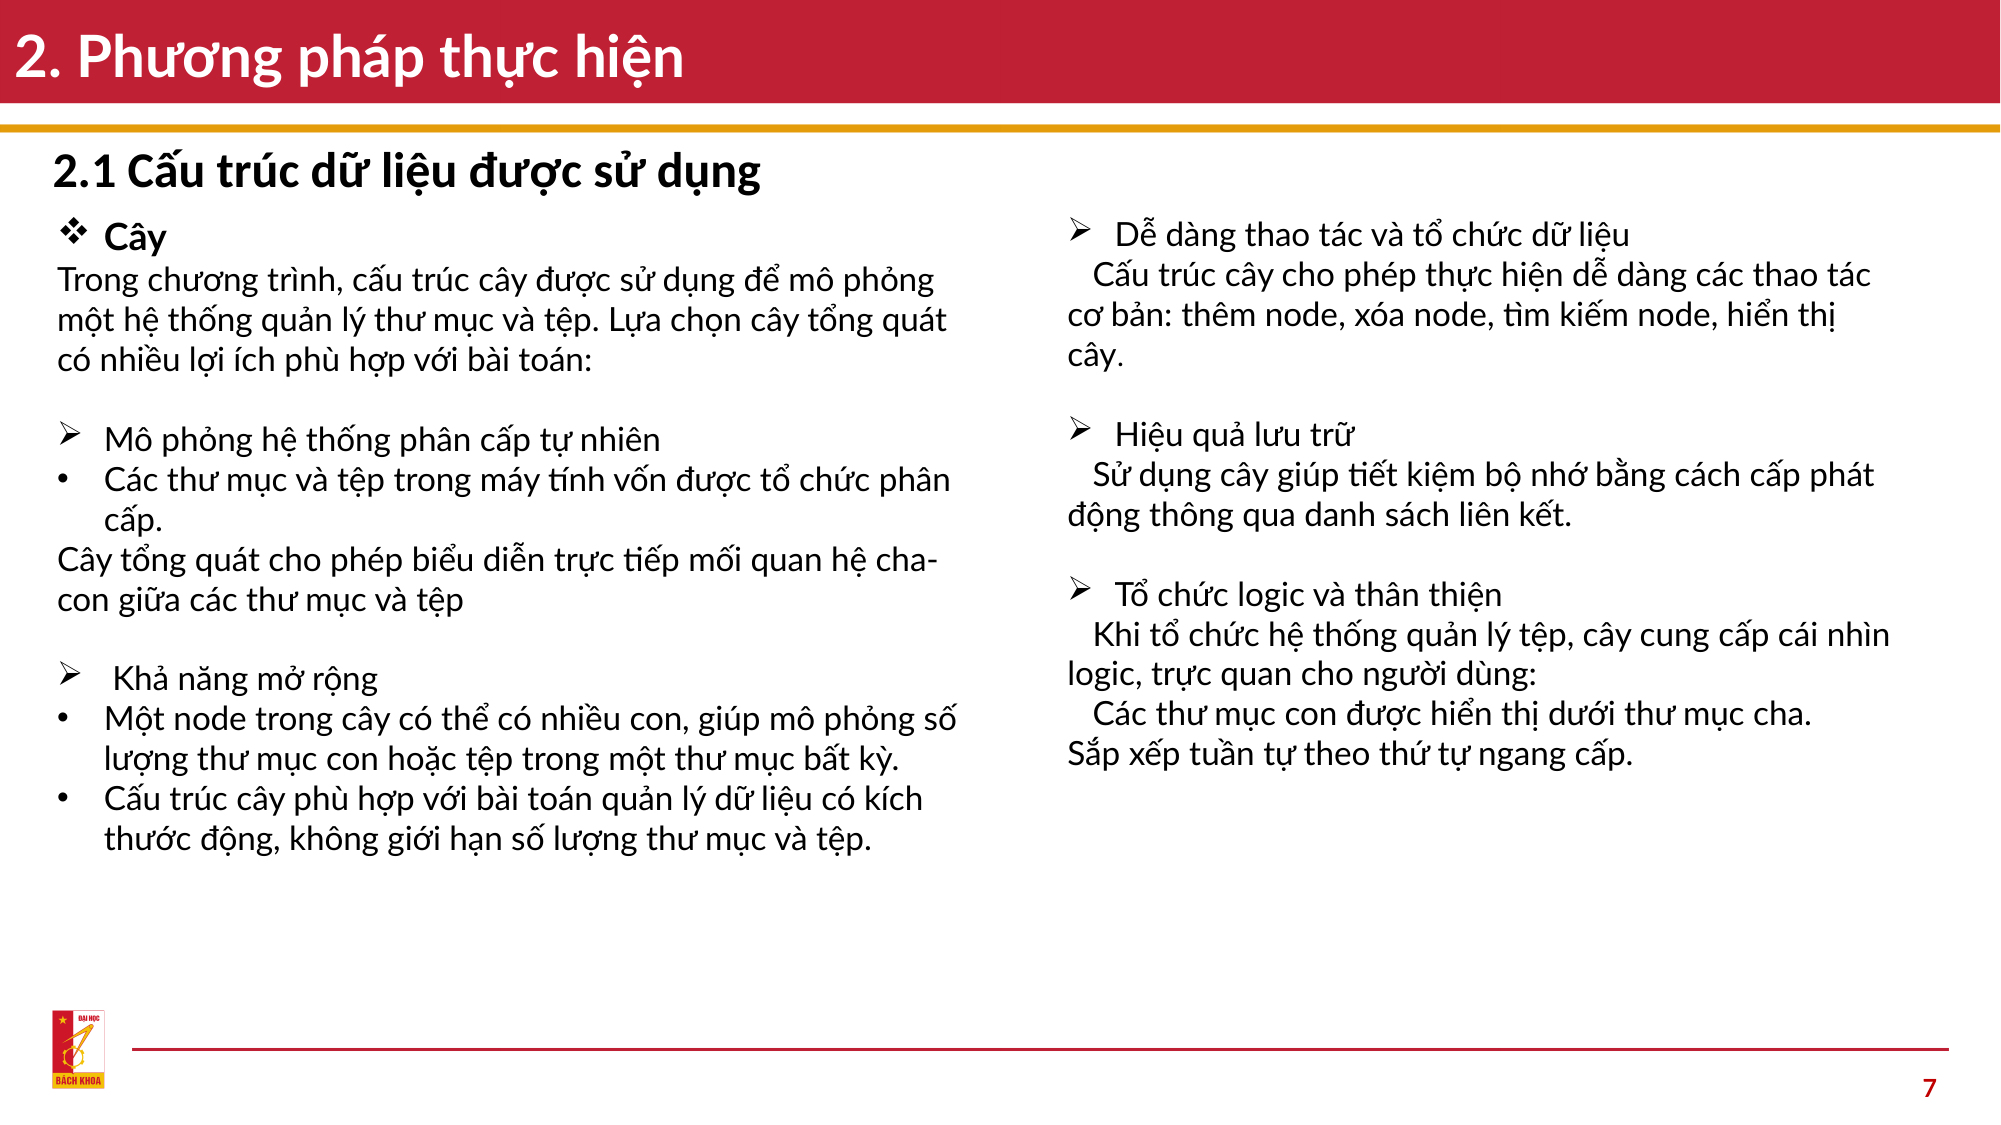

# 2. Phương pháp thực hiện
2.1 Cấu trúc dữ liệu được sử dụng
Cây
Trong chương trình, cấu trúc cây được sử dụng để mô phỏng một hệ thống quản lý thư mục và tệp. Lựa chọn cây tổng quát có nhiều lợi ích phù hợp với bài toán:

Mô phỏng hệ thống phân cấp tự nhiên
Các thư mục và tệp trong máy tính vốn được tổ chức phân cấp.
Cây tổng quát cho phép biểu diễn trực tiếp mối quan hệ cha-con giữa các thư mục và tệp

 Khả năng mở rộng
Một node trong cây có thể có nhiều con, giúp mô phỏng số lượng thư mục con hoặc tệp trong một thư mục bất kỳ.
Cấu trúc cây phù hợp với bài toán quản lý dữ liệu có kích thước động, không giới hạn số lượng thư mục và tệp.

Dễ dàng thao tác và tổ chức dữ liệu
 Cấu trúc cây cho phép thực hiện dễ dàng các thao tác cơ bản: thêm node, xóa node, tìm kiếm node, hiển thị cây.

Hiệu quả lưu trữ
 Sử dụng cây giúp tiết kiệm bộ nhớ bằng cách cấp phát động thông qua danh sách liên kết.

Tổ chức logic và thân thiện
 Khi tổ chức hệ thống quản lý tệp, cây cung cấp cái nhìn logic, trực quan cho người dùng:
 Các thư mục con được hiển thị dưới thư mục cha.
Sắp xếp tuần tự theo thứ tự ngang cấp.

7